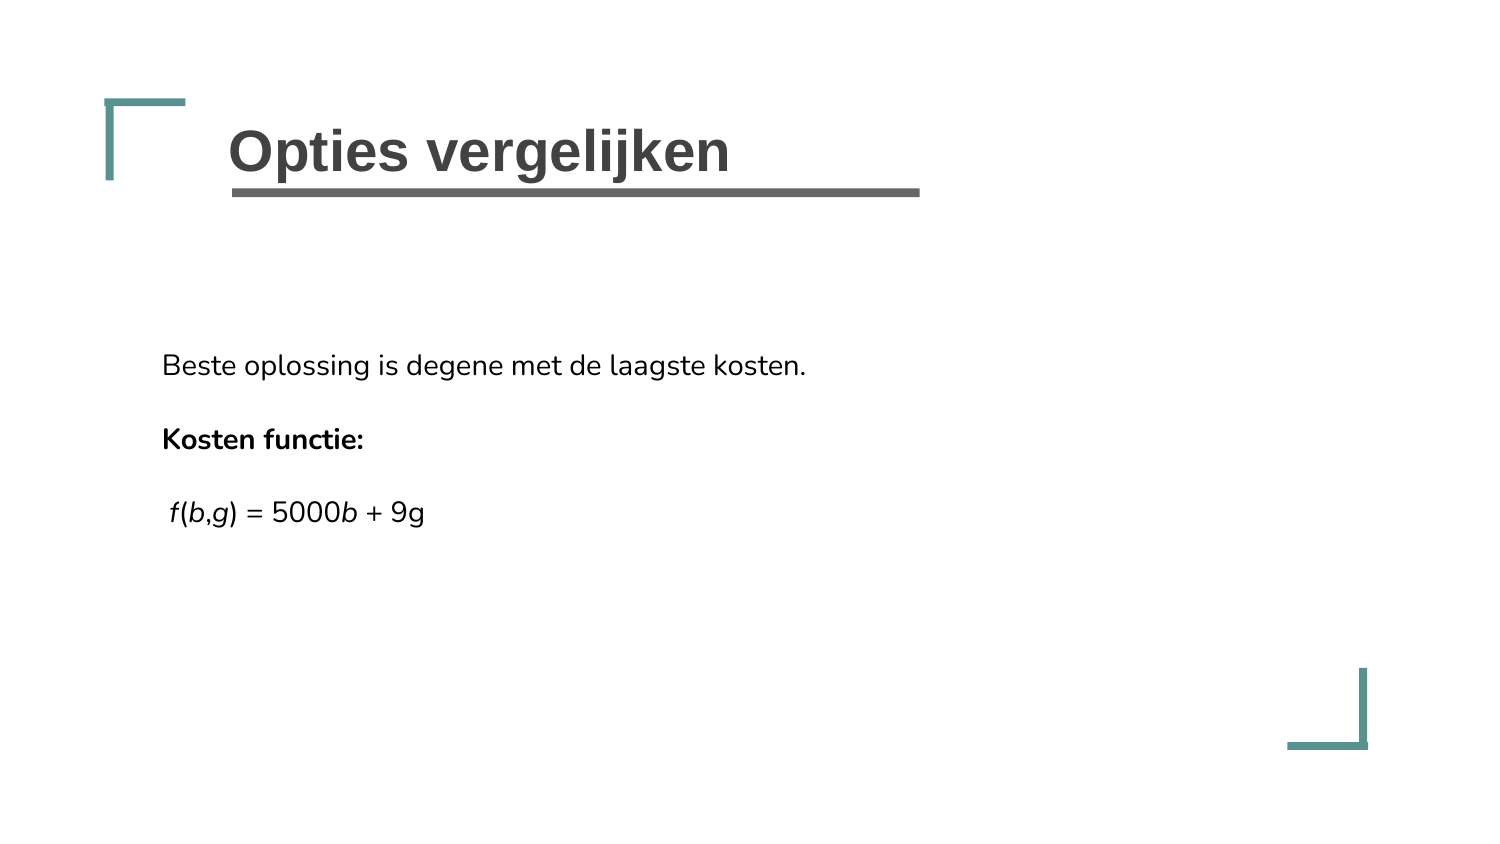

Opties vergelijken

Beste oplossing is degene met de laagste kosten.
Kosten functie:
 f(b,g) = 5000b + 9g